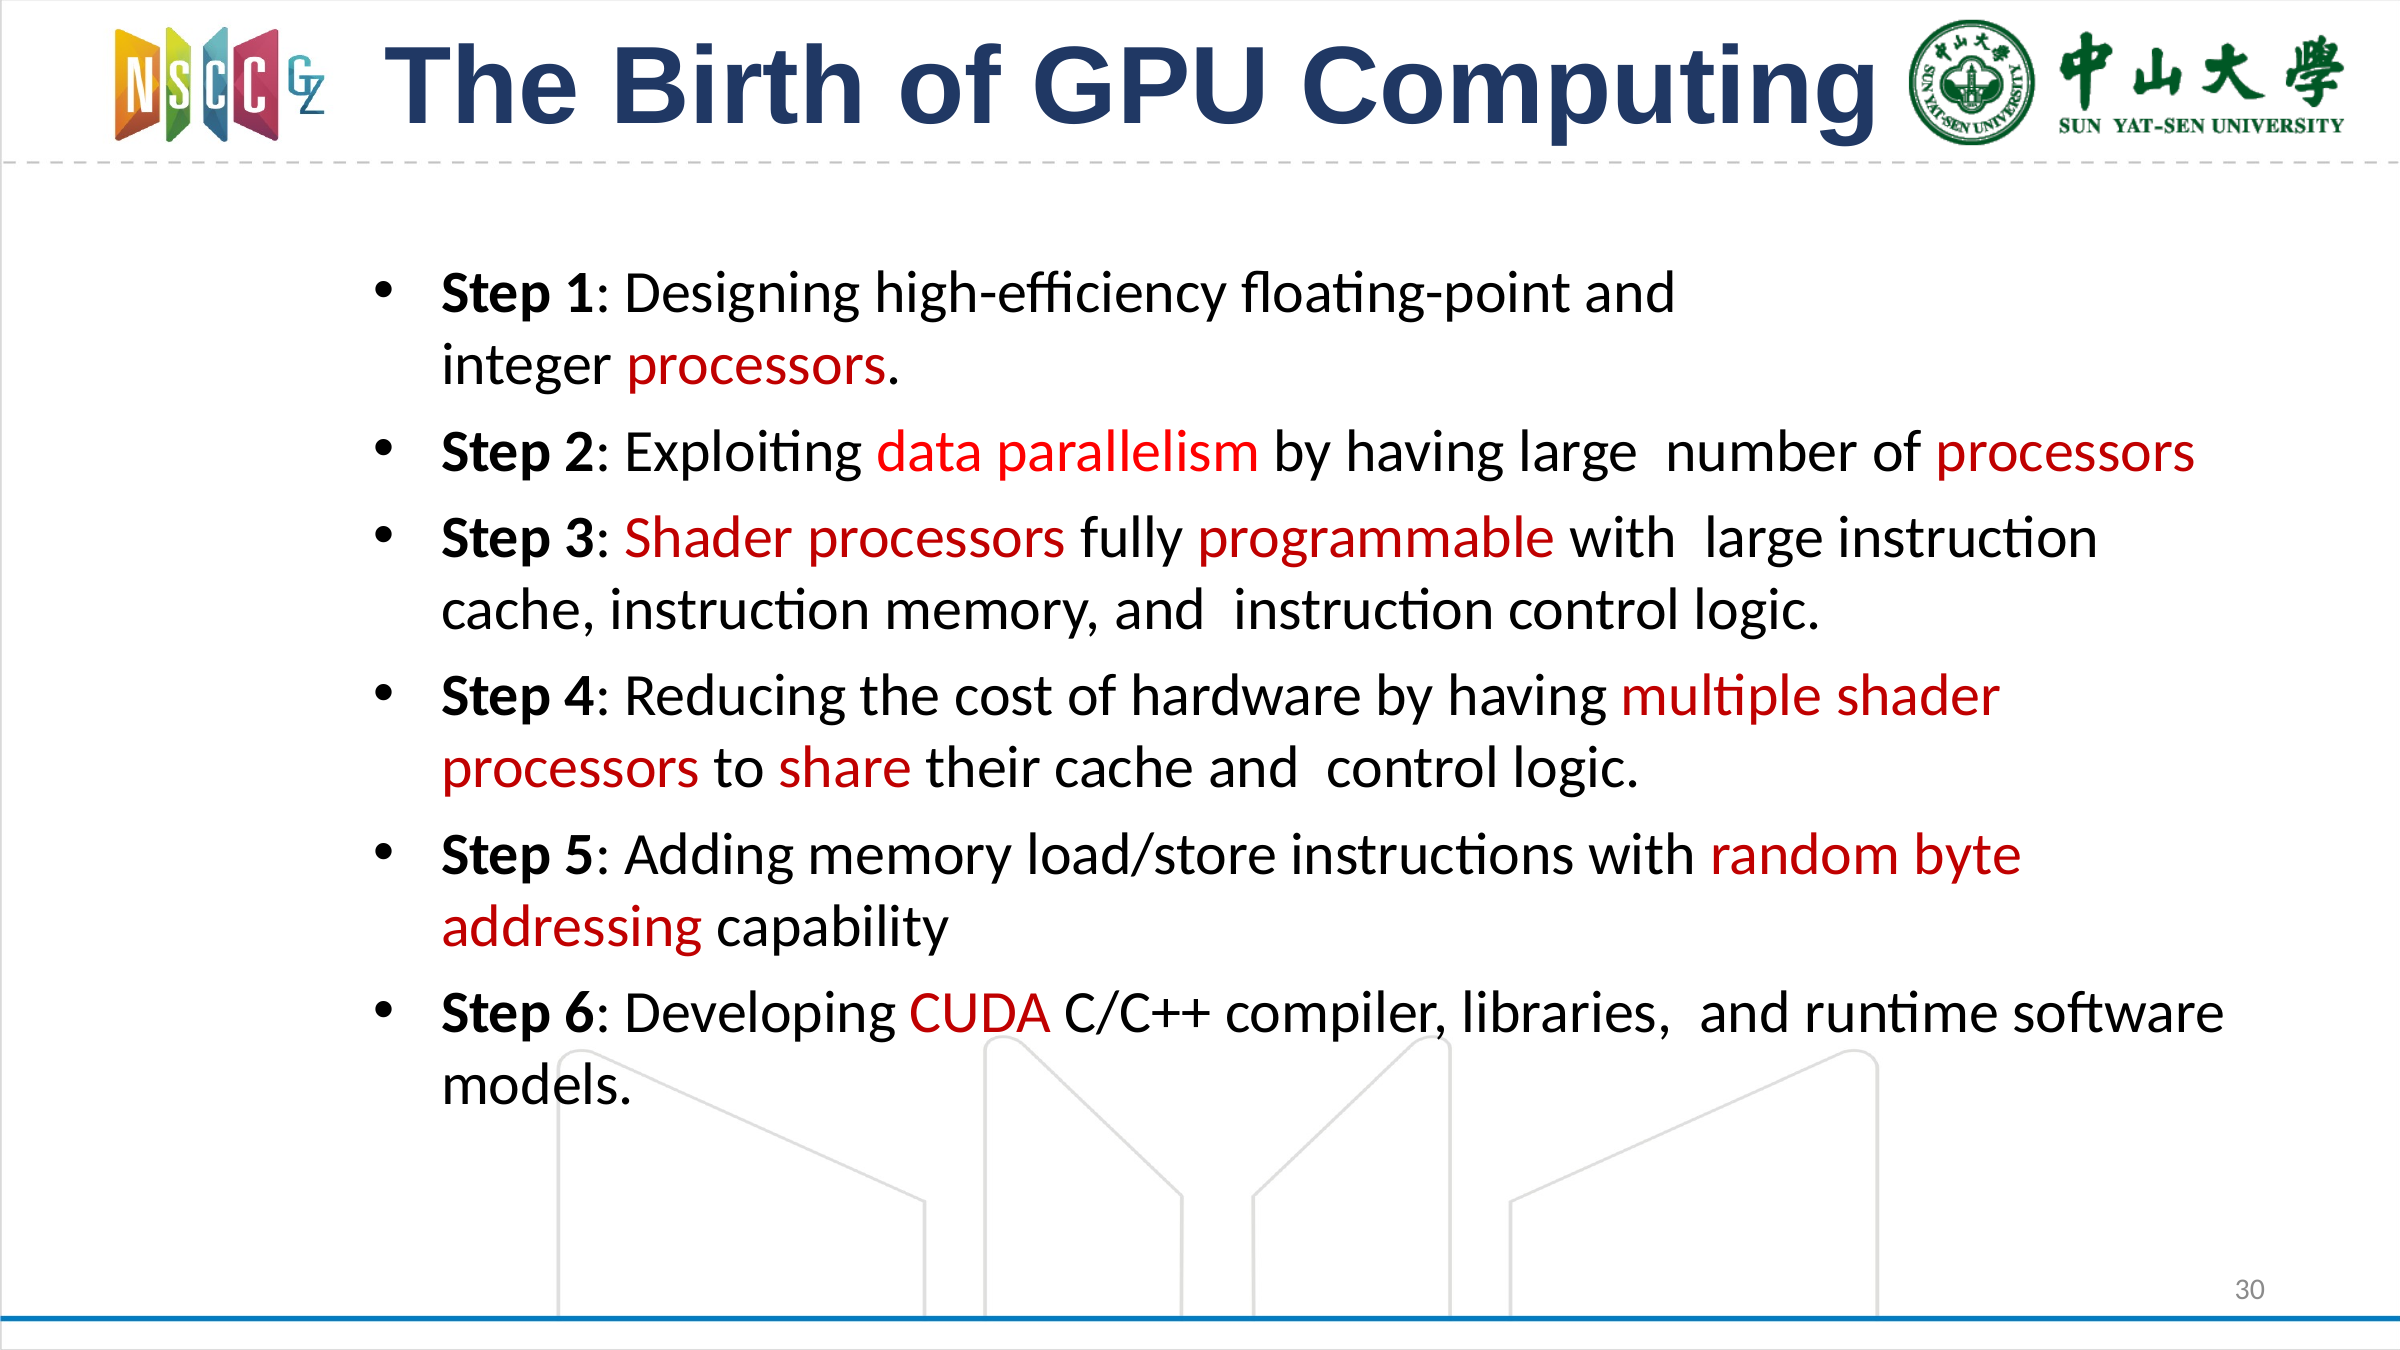

# The Birth of GPU Computing
Step 1: Designing high-efficiency floating-point and
integer processors.
Step 2: Exploiting data parallelism by having large  number of processors
Step 3: Shader processors fully programmable with  large instruction cache, instruction memory, and  instruction control logic.
Step 4: Reducing the cost of hardware by having multiple shader processors to share their cache and  control logic.
Step 5: Adding memory load/store instructions with random byte addressing capability
Step 6: Developing CUDA C/C++ compiler, libraries,  and runtime software models.
30